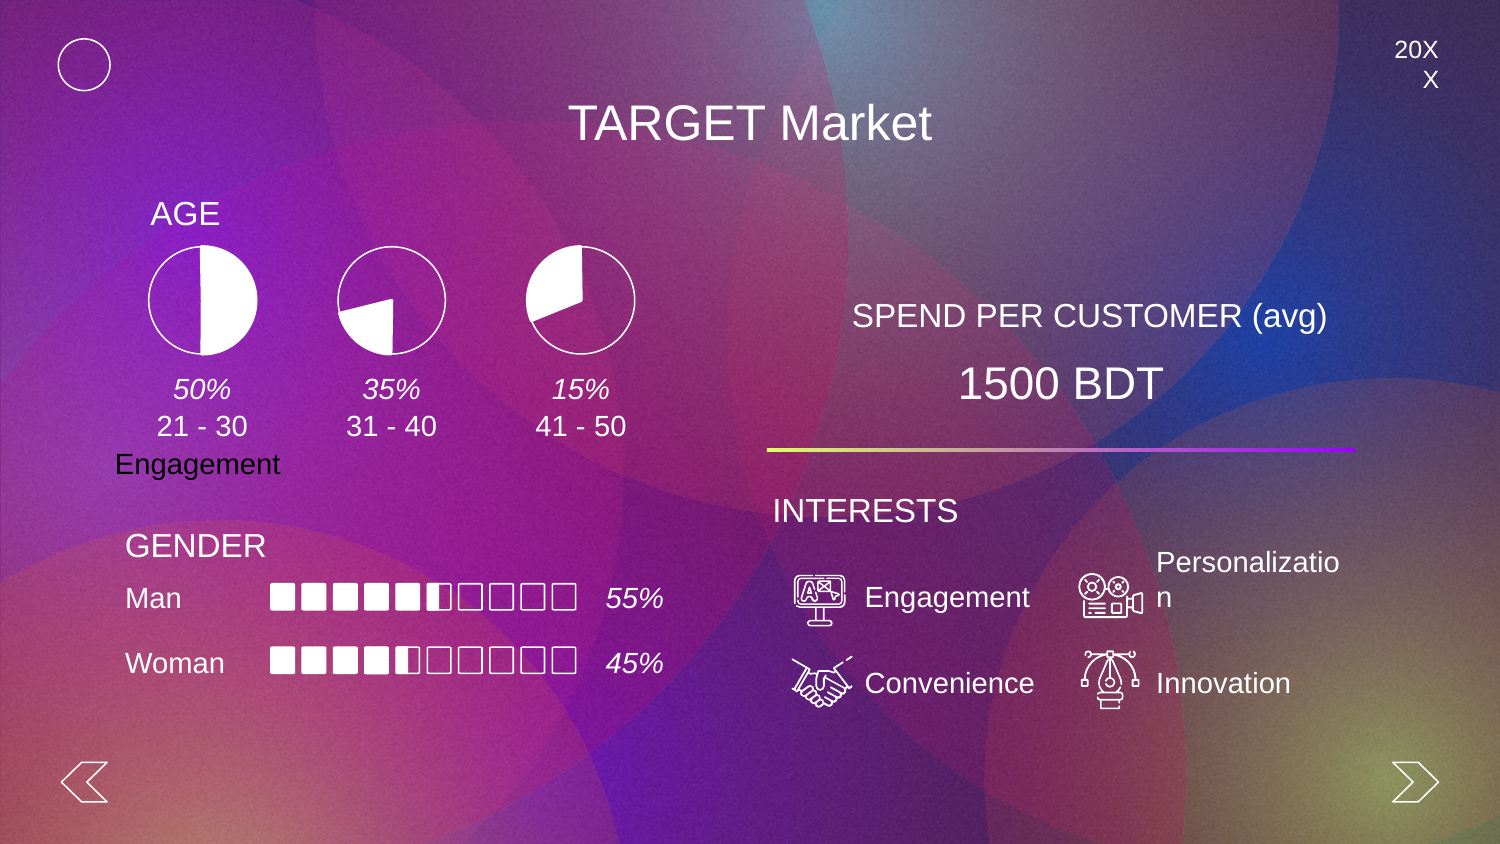

20XX

# TARGET Market
AGE

SPEND PER CUSTOMER (avg)

1500 BDT
50%
35%
15%
21 - 30
31 - 40
41 - 50
Engagement

INTERESTS
GENDER

Engagement
Personalization
Man
55%

45%
Woman

Convenience
Innovation